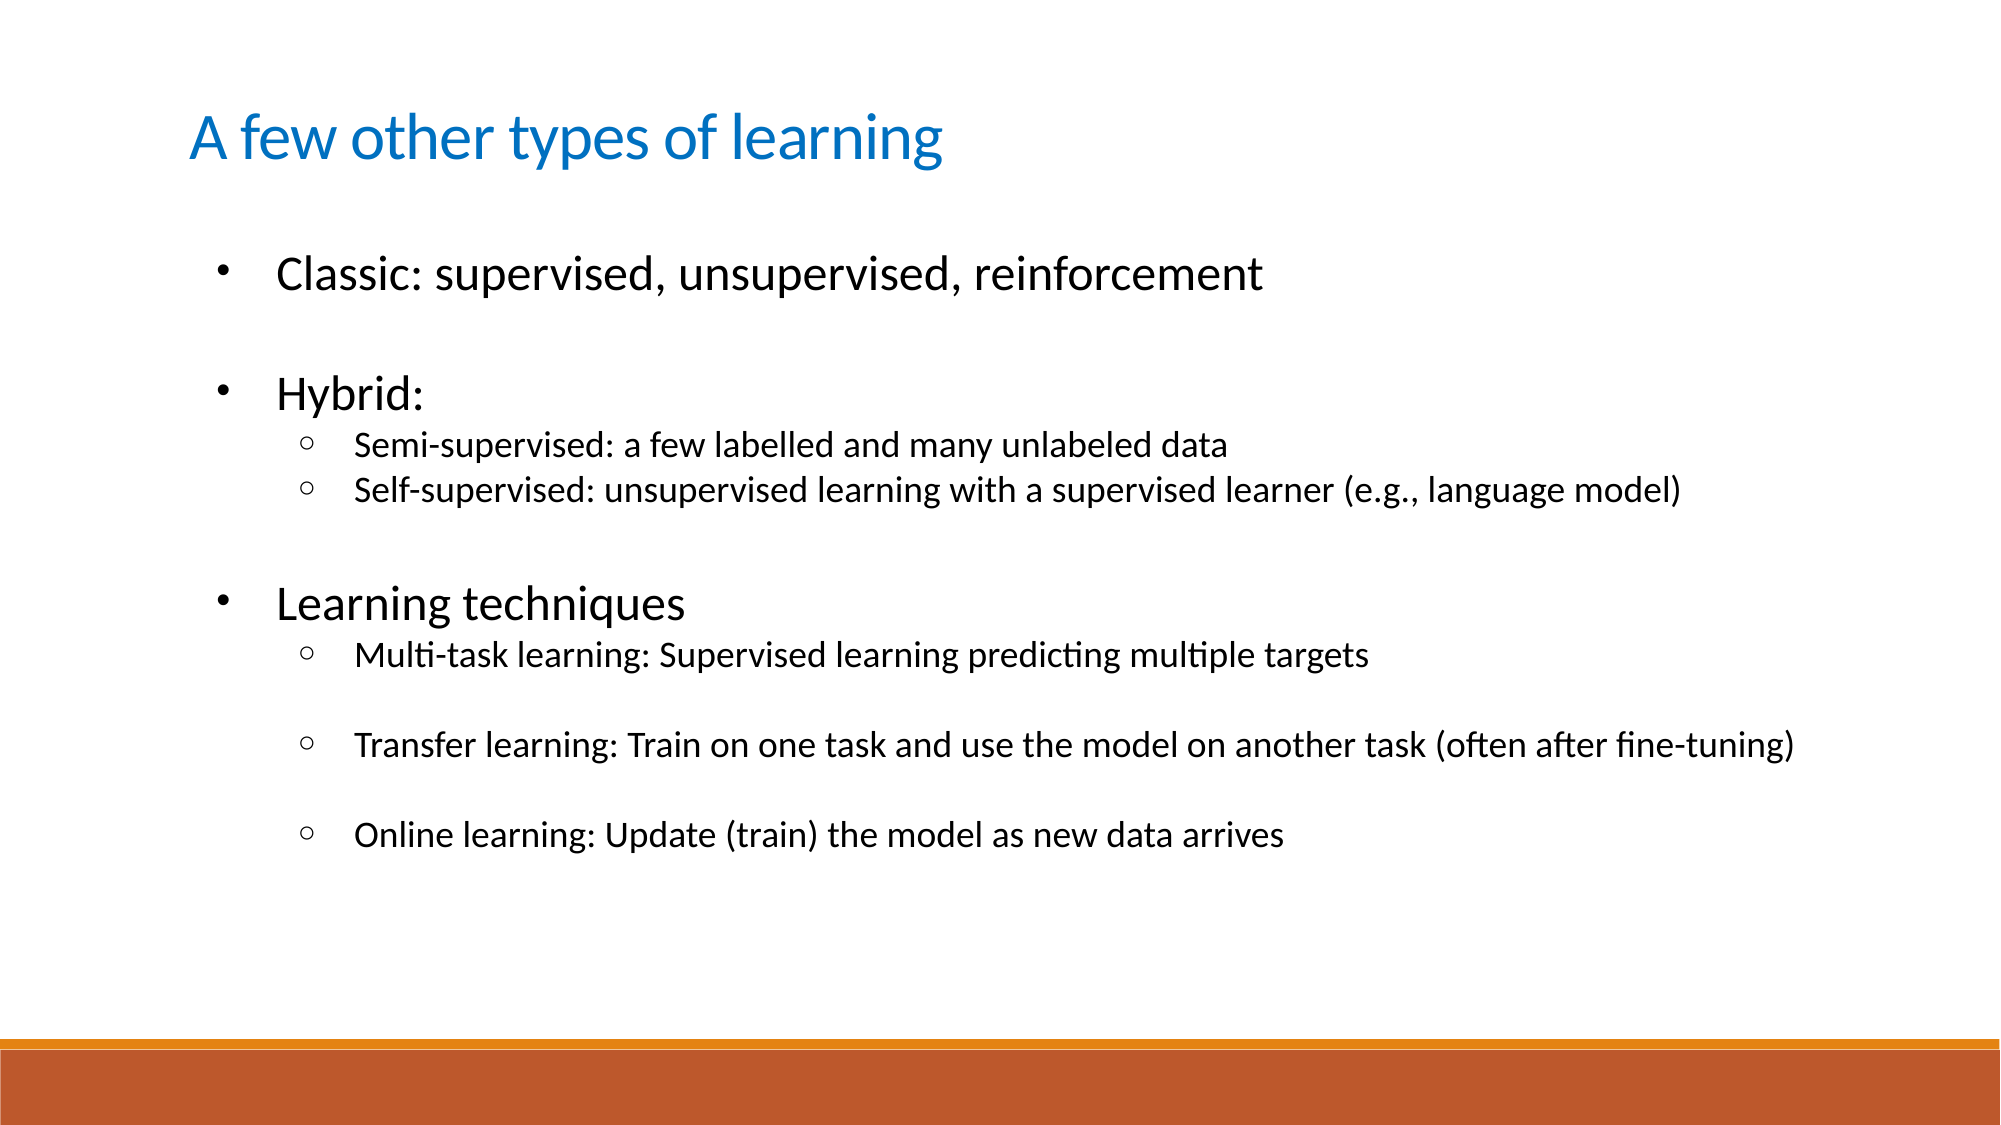

A few other types of learning
Classic: supervised, unsupervised, reinforcement

Hybrid:
Semi-supervised: a few labelled and many unlabeled data
Self-supervised: unsupervised learning with a supervised learner (e.g., language model)

Learning techniques
Multi-task learning: Supervised learning predicting multiple targets

Transfer learning: Train on one task and use the model on another task (often after fine-tuning)

Online learning: Update (train) the model as new data arrives